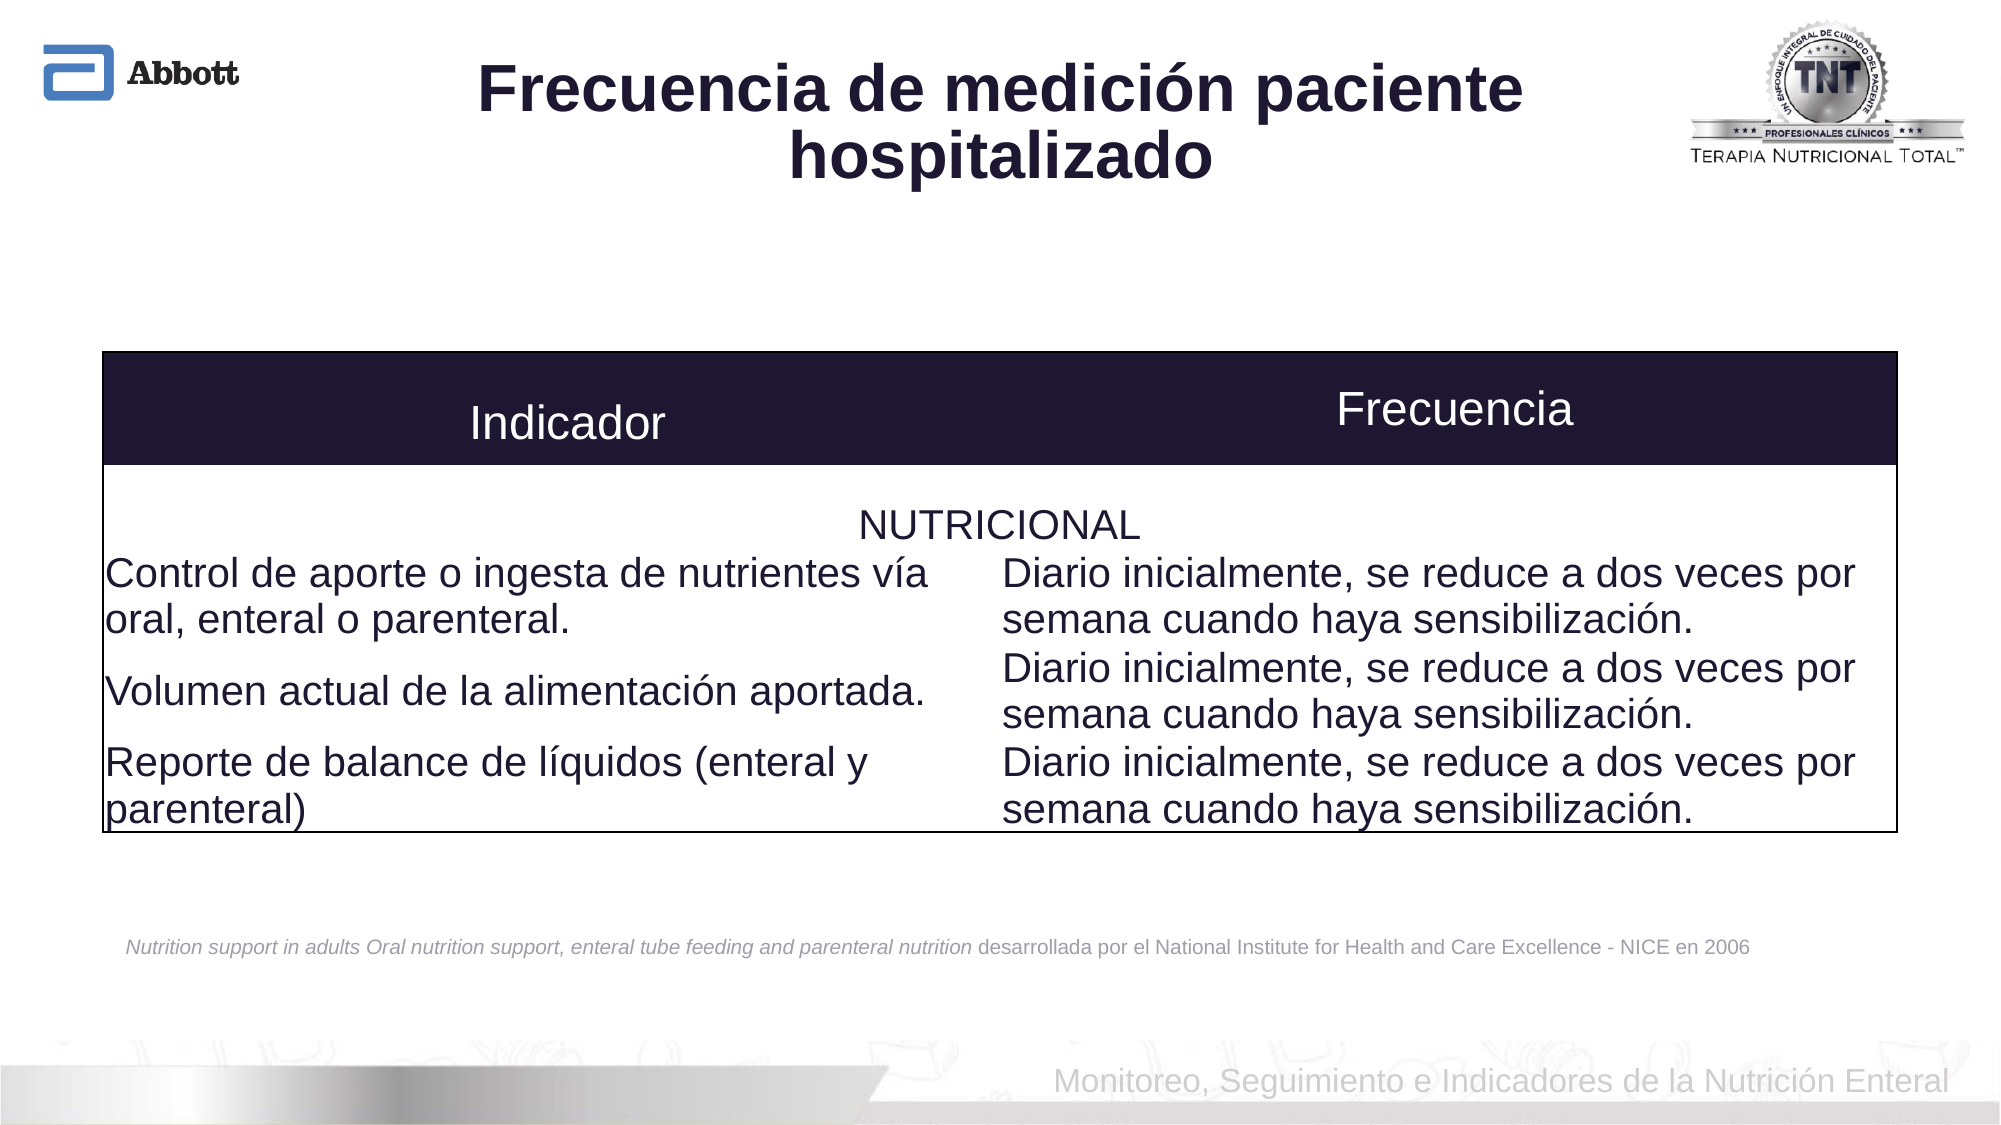

# Frecuencia de medición paciente hospitalizado
| Indicador | Frecuencia |
| --- | --- |
| NUTRICIONAL |  |
| Control de aporte o ingesta de nutrientes vía oral, enteral o parenteral. | Diario inicialmente, se reduce a dos veces por semana cuando haya sensibilización. |
| Volumen actual de la alimentación aportada. | Diario inicialmente, se reduce a dos veces por semana cuando haya sensibilización. |
| Reporte de balance de líquidos (enteral y parenteral) | Diario inicialmente, se reduce a dos veces por semana cuando haya sensibilización. |
Nutrition support in adults Oral nutrition support, enteral tube feeding and parenteral nutrition desarrollada por el National Institute for Health and Care Excellence - NICE en 2006